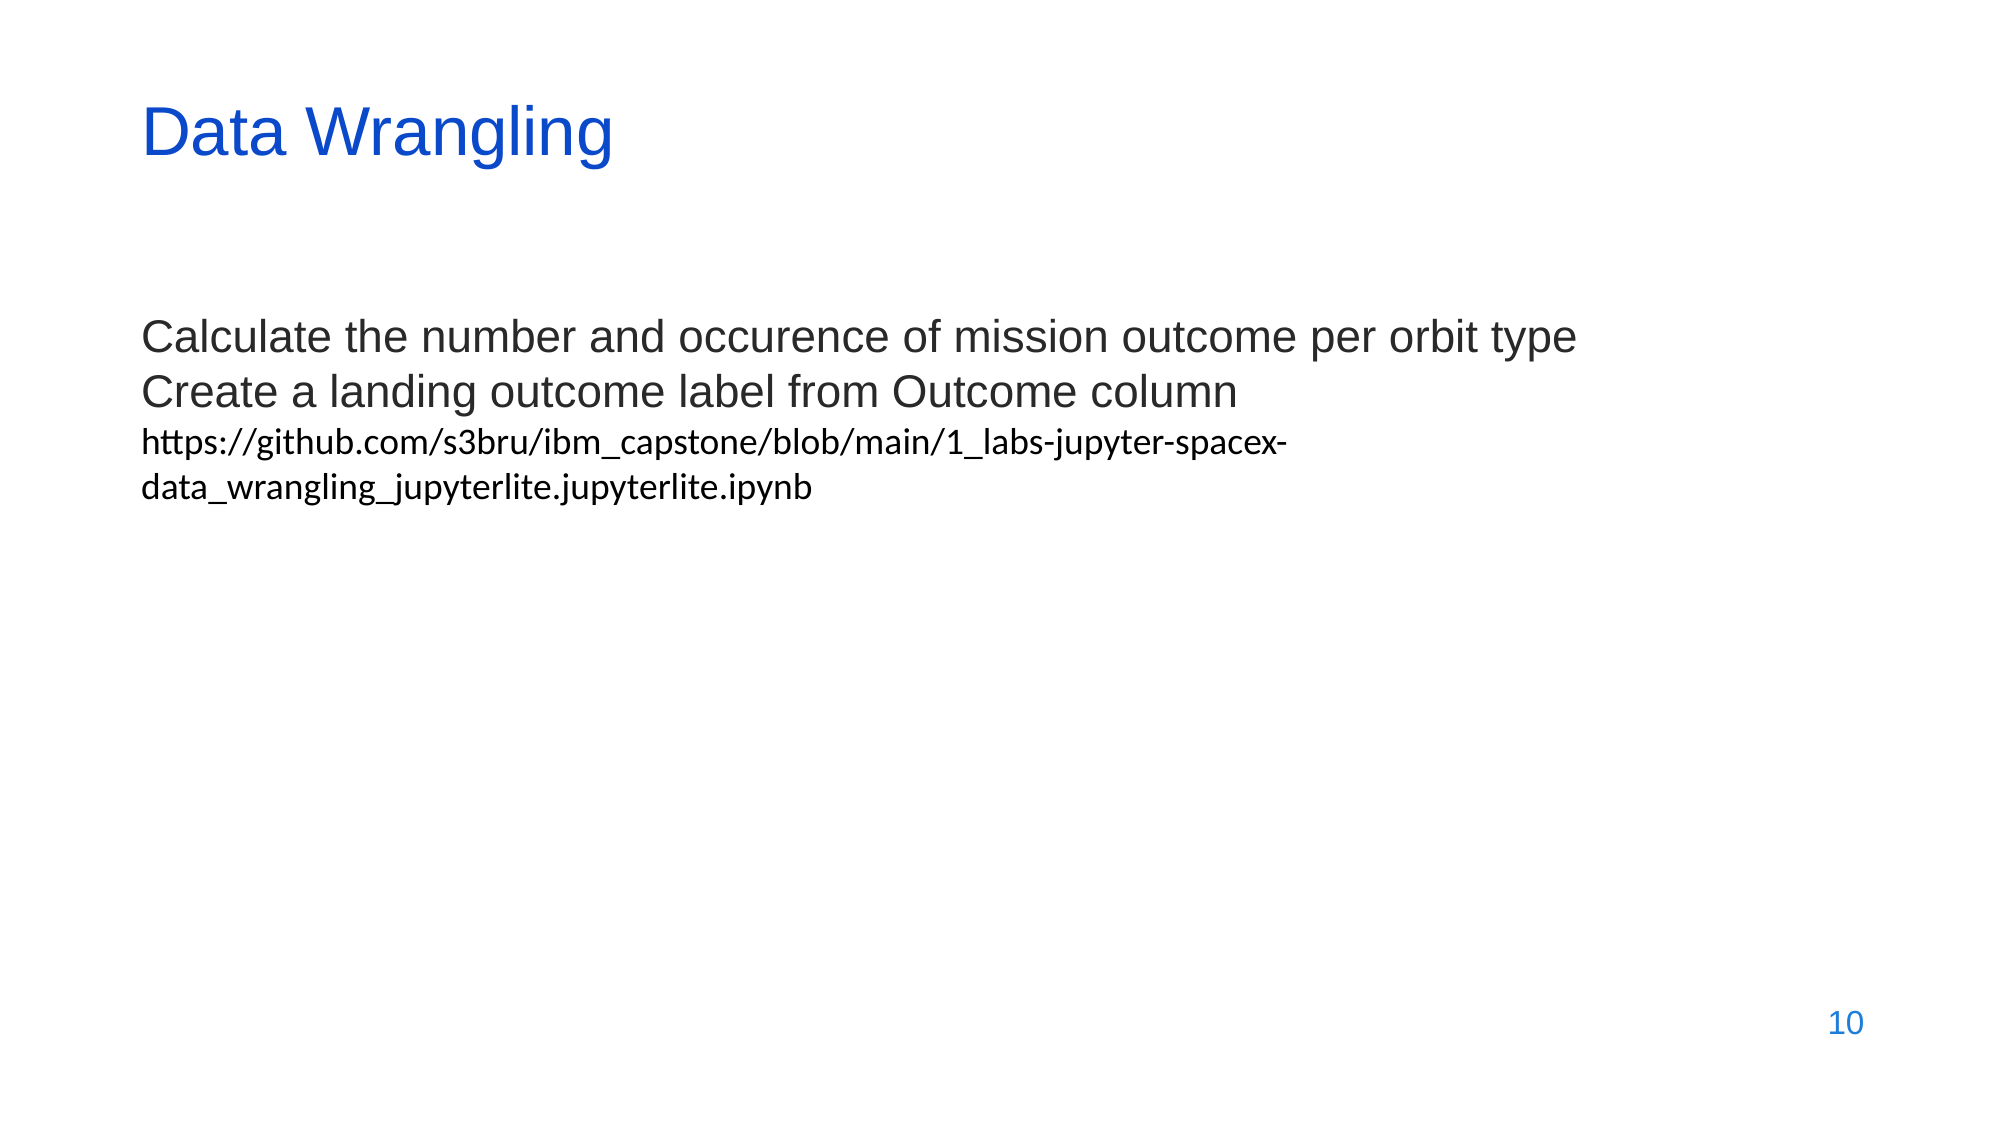

Data Wrangling
Calculate the number and occurence of mission outcome per orbit type
Create a landing outcome label from Outcome column
https://github.com/s3bru/ibm_capstone/blob/main/1_labs-jupyter-spacex-data_wrangling_jupyterlite.jupyterlite.ipynb

10